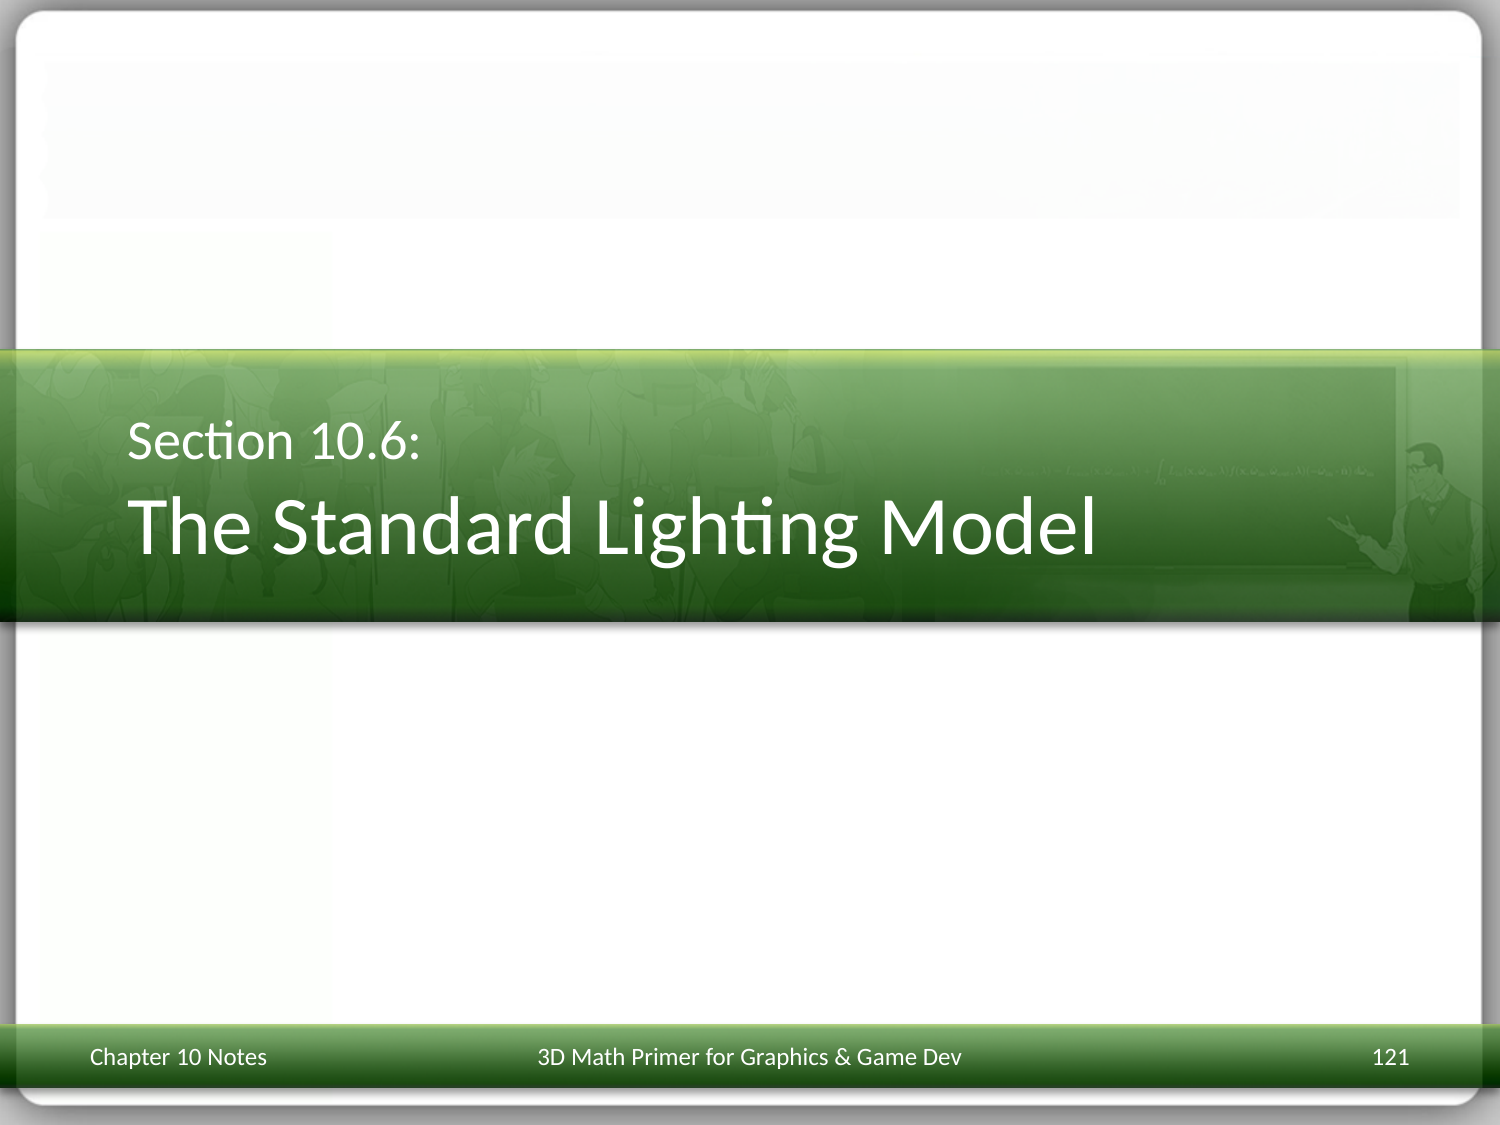

# Section 10.6: The Standard Lighting Model
Chapter 10 Notes
3D Math Primer for Graphics & Game Dev
121